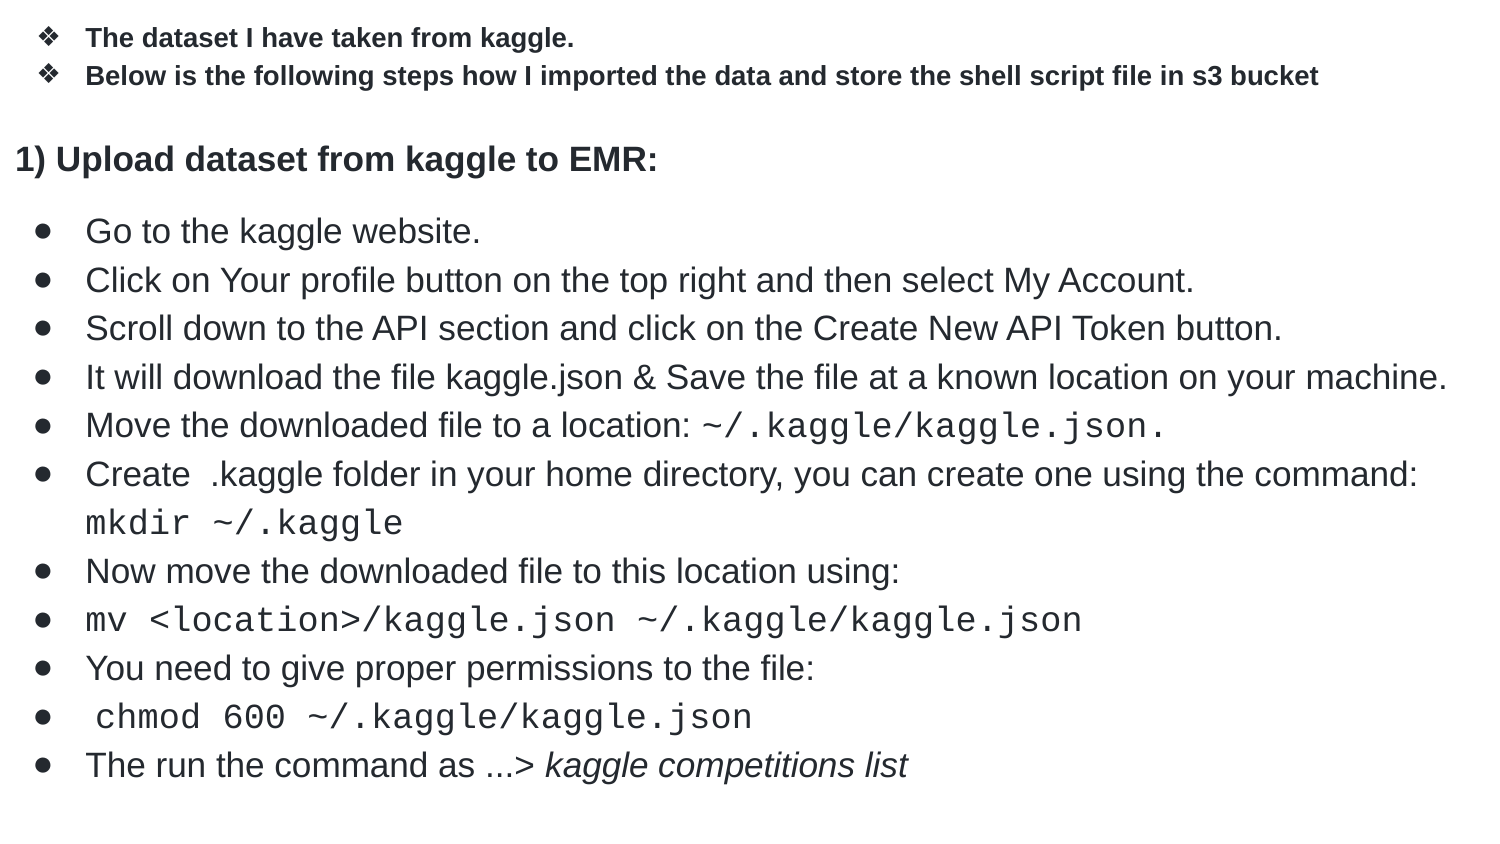

The dataset I have taken from kaggle.
Below is the following steps how I imported the data and store the shell script file in s3 bucket
1) Upload dataset from kaggle to EMR:
Go to the kaggle website.
Click on Your profile button on the top right and then select My Account.
Scroll down to the API section and click on the Create New API Token button.
It will download the file kaggle.json & Save the file at a known location on your machine.
Move the downloaded file to a location: ~/.kaggle/kaggle.json.
Create  .kaggle folder in your home directory, you can create one using the command: mkdir ~/.kaggle
Now move the downloaded file to this location using:
mv <location>/kaggle.json ~/.kaggle/kaggle.json
You need to give proper permissions to the file:
 chmod 600 ~/.kaggle/kaggle.json
The run the command as ...> kaggle competitions list